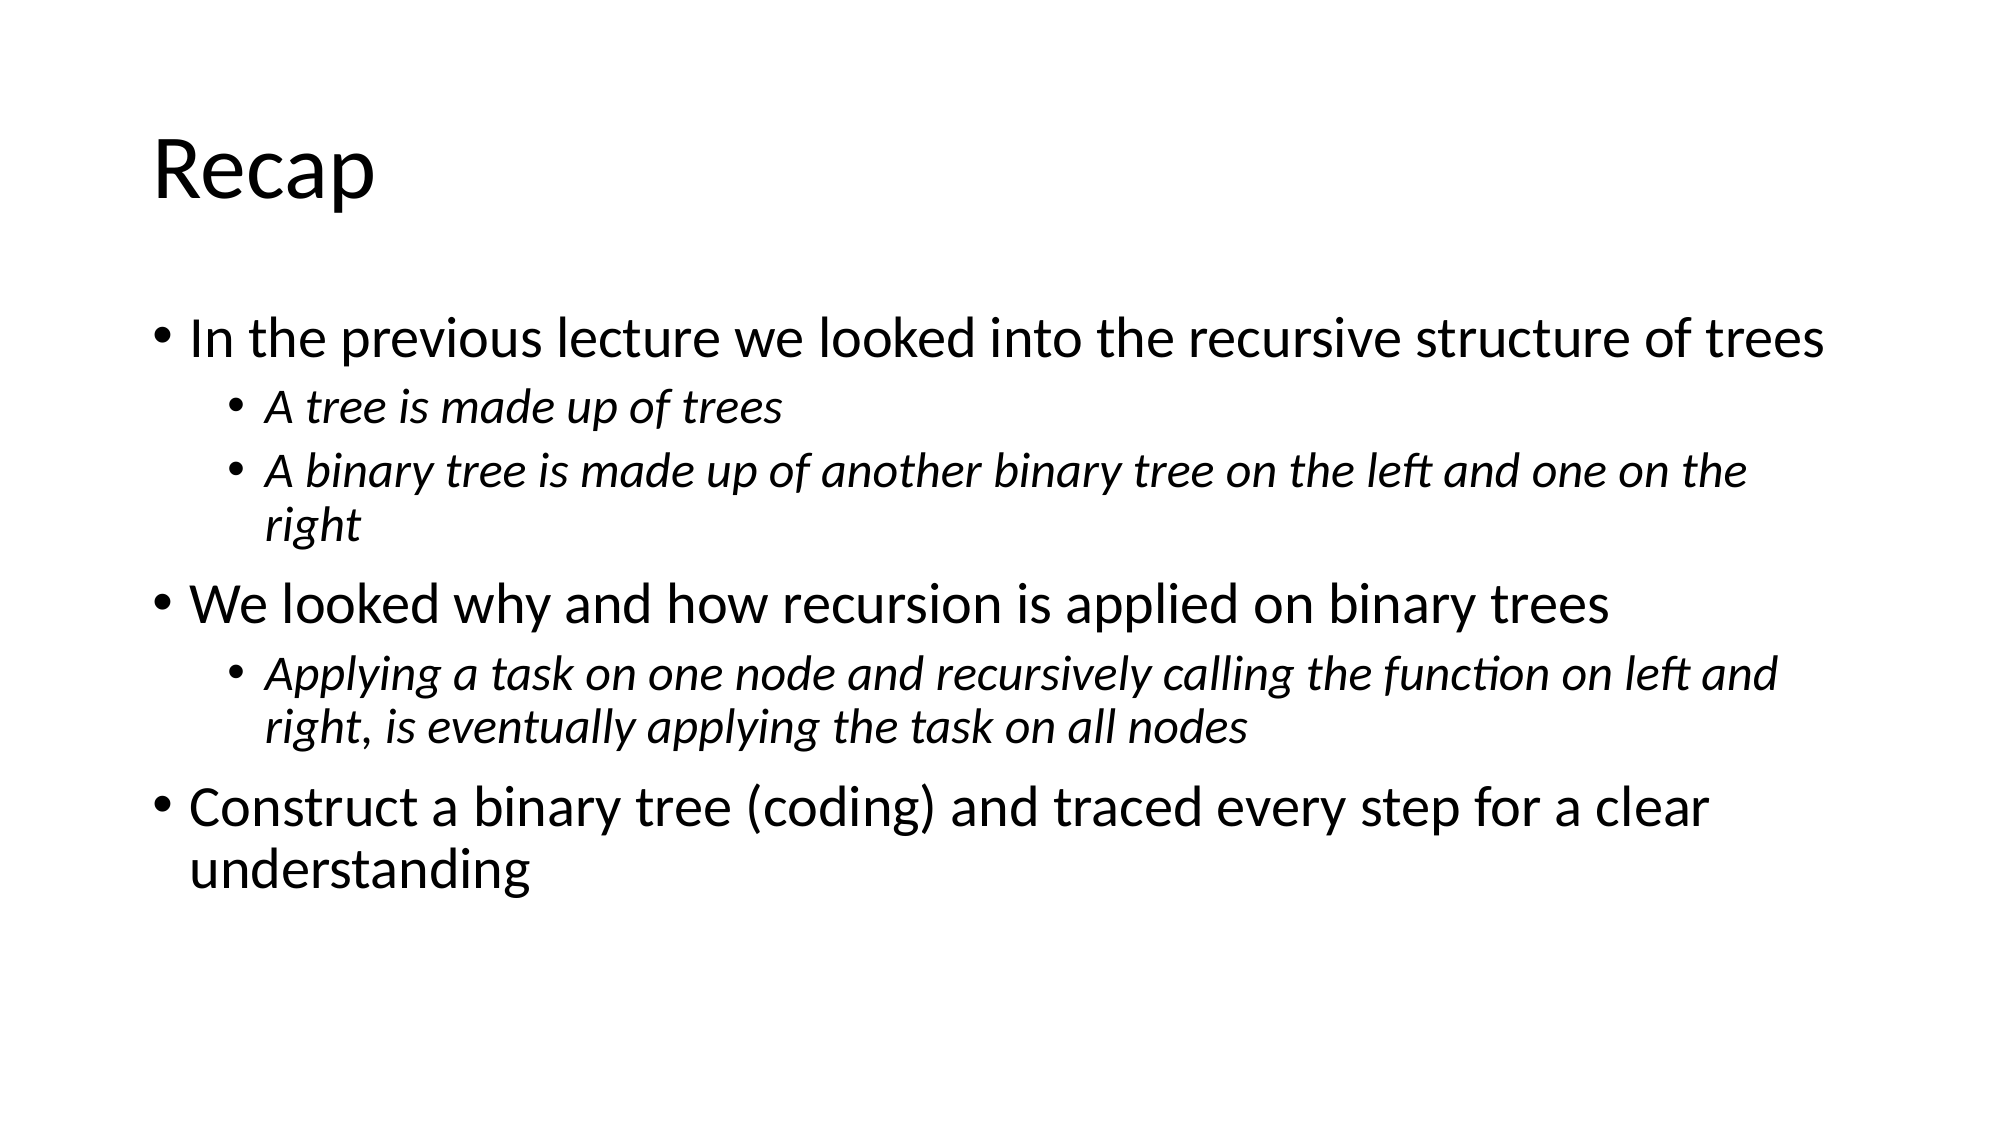

# Recap
In the previous lecture we looked into the recursive structure of trees
A tree is made up of trees
A binary tree is made up of another binary tree on the left and one on the right
We looked why and how recursion is applied on binary trees
Applying a task on one node and recursively calling the function on left and right, is eventually applying the task on all nodes
Construct a binary tree (coding) and traced every step for a clear understanding